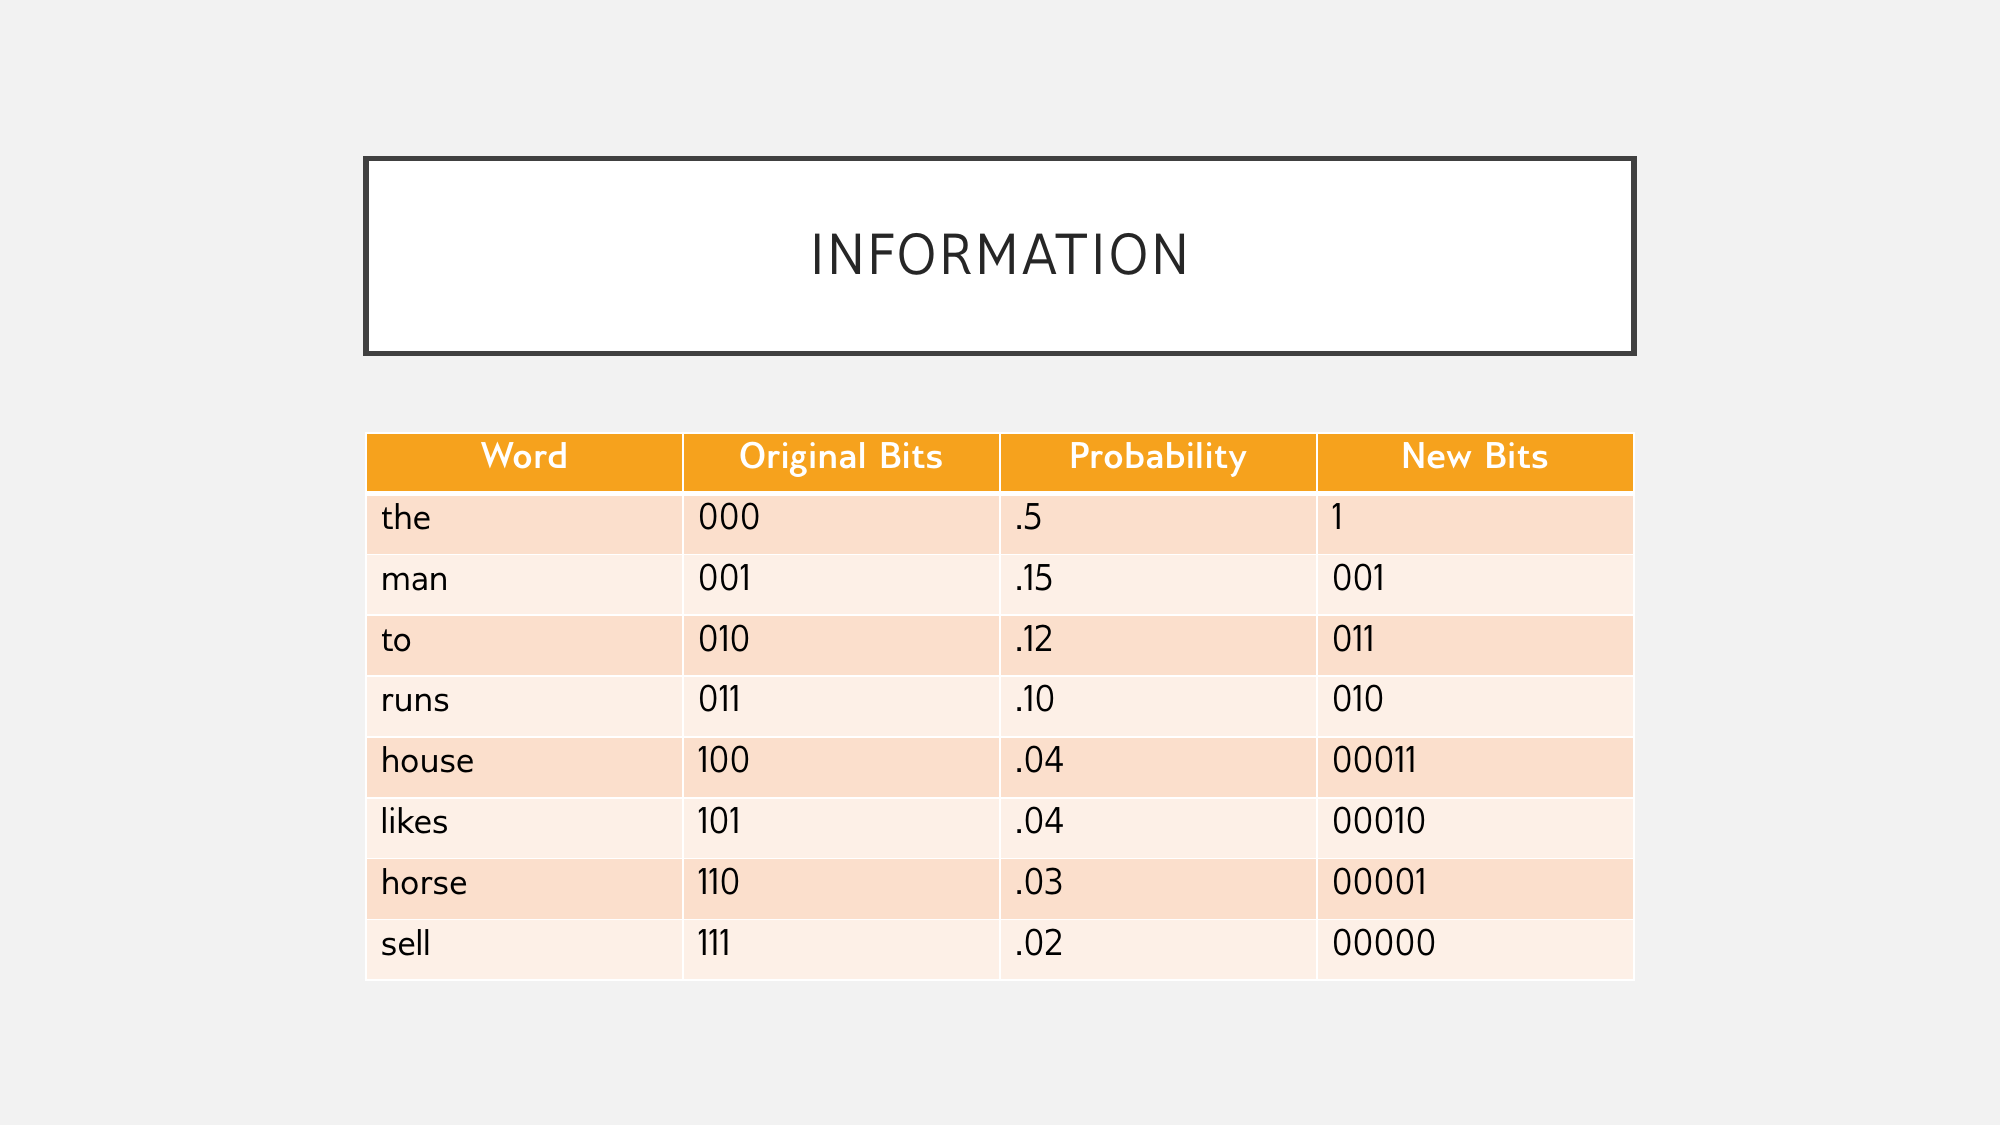

# Information
| Word | Original Bits | Probability | New Bits |
| --- | --- | --- | --- |
| the | 000 | .5 | 1 |
| man | 001 | .15 | 001 |
| to | 010 | .12 | 011 |
| runs | 011 | .10 | 010 |
| house | 100 | .04 | 00011 |
| likes | 101 | .04 | 00010 |
| horse | 110 | .03 | 00001 |
| sell | 111 | .02 | 00000 |